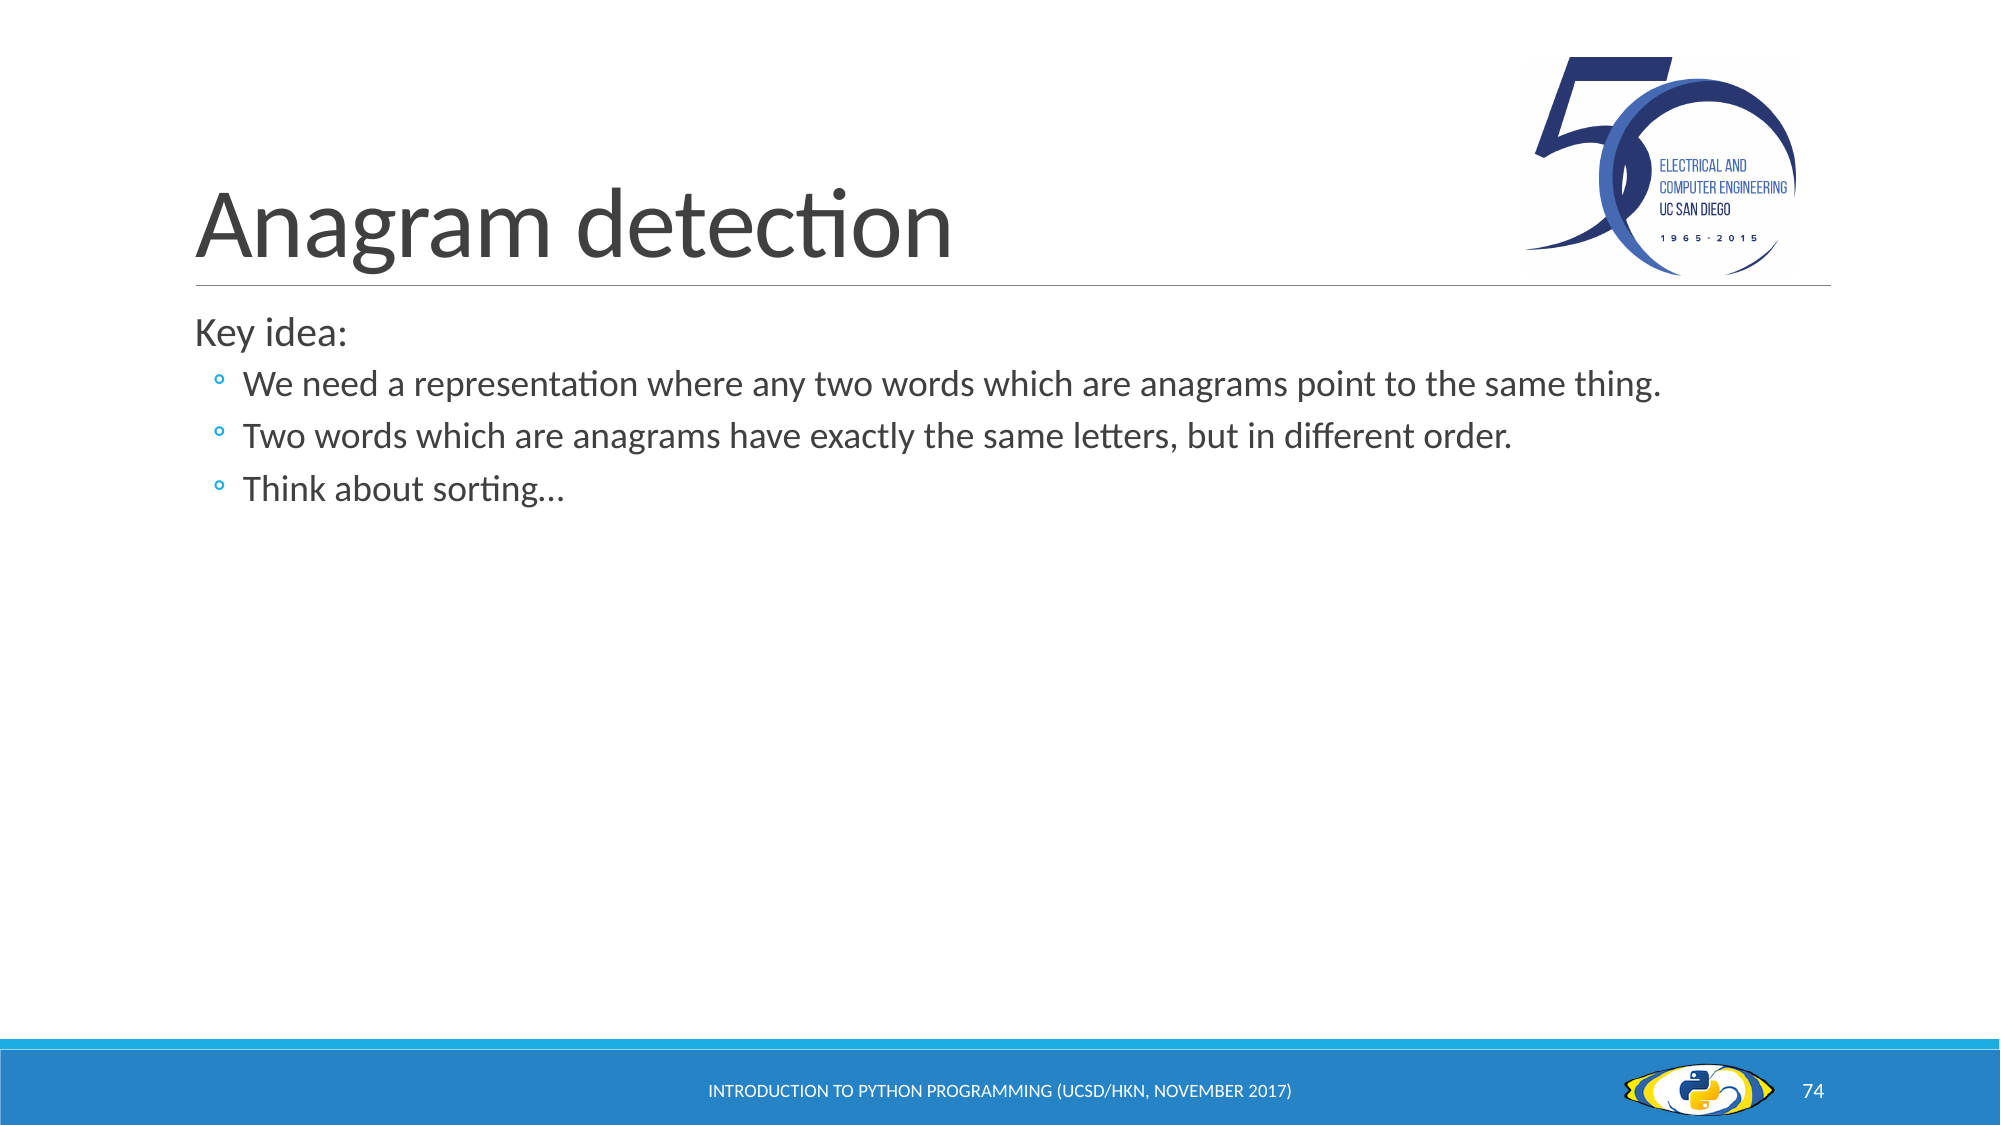

# Anagram detection
Key idea:
We need a representation where any two words which are anagrams point to the same thing.
Two words which are anagrams have exactly the same letters, but in different order.
Think about sorting…

Introduction to Python Programming (UCSD/HKN, November 2017)
74